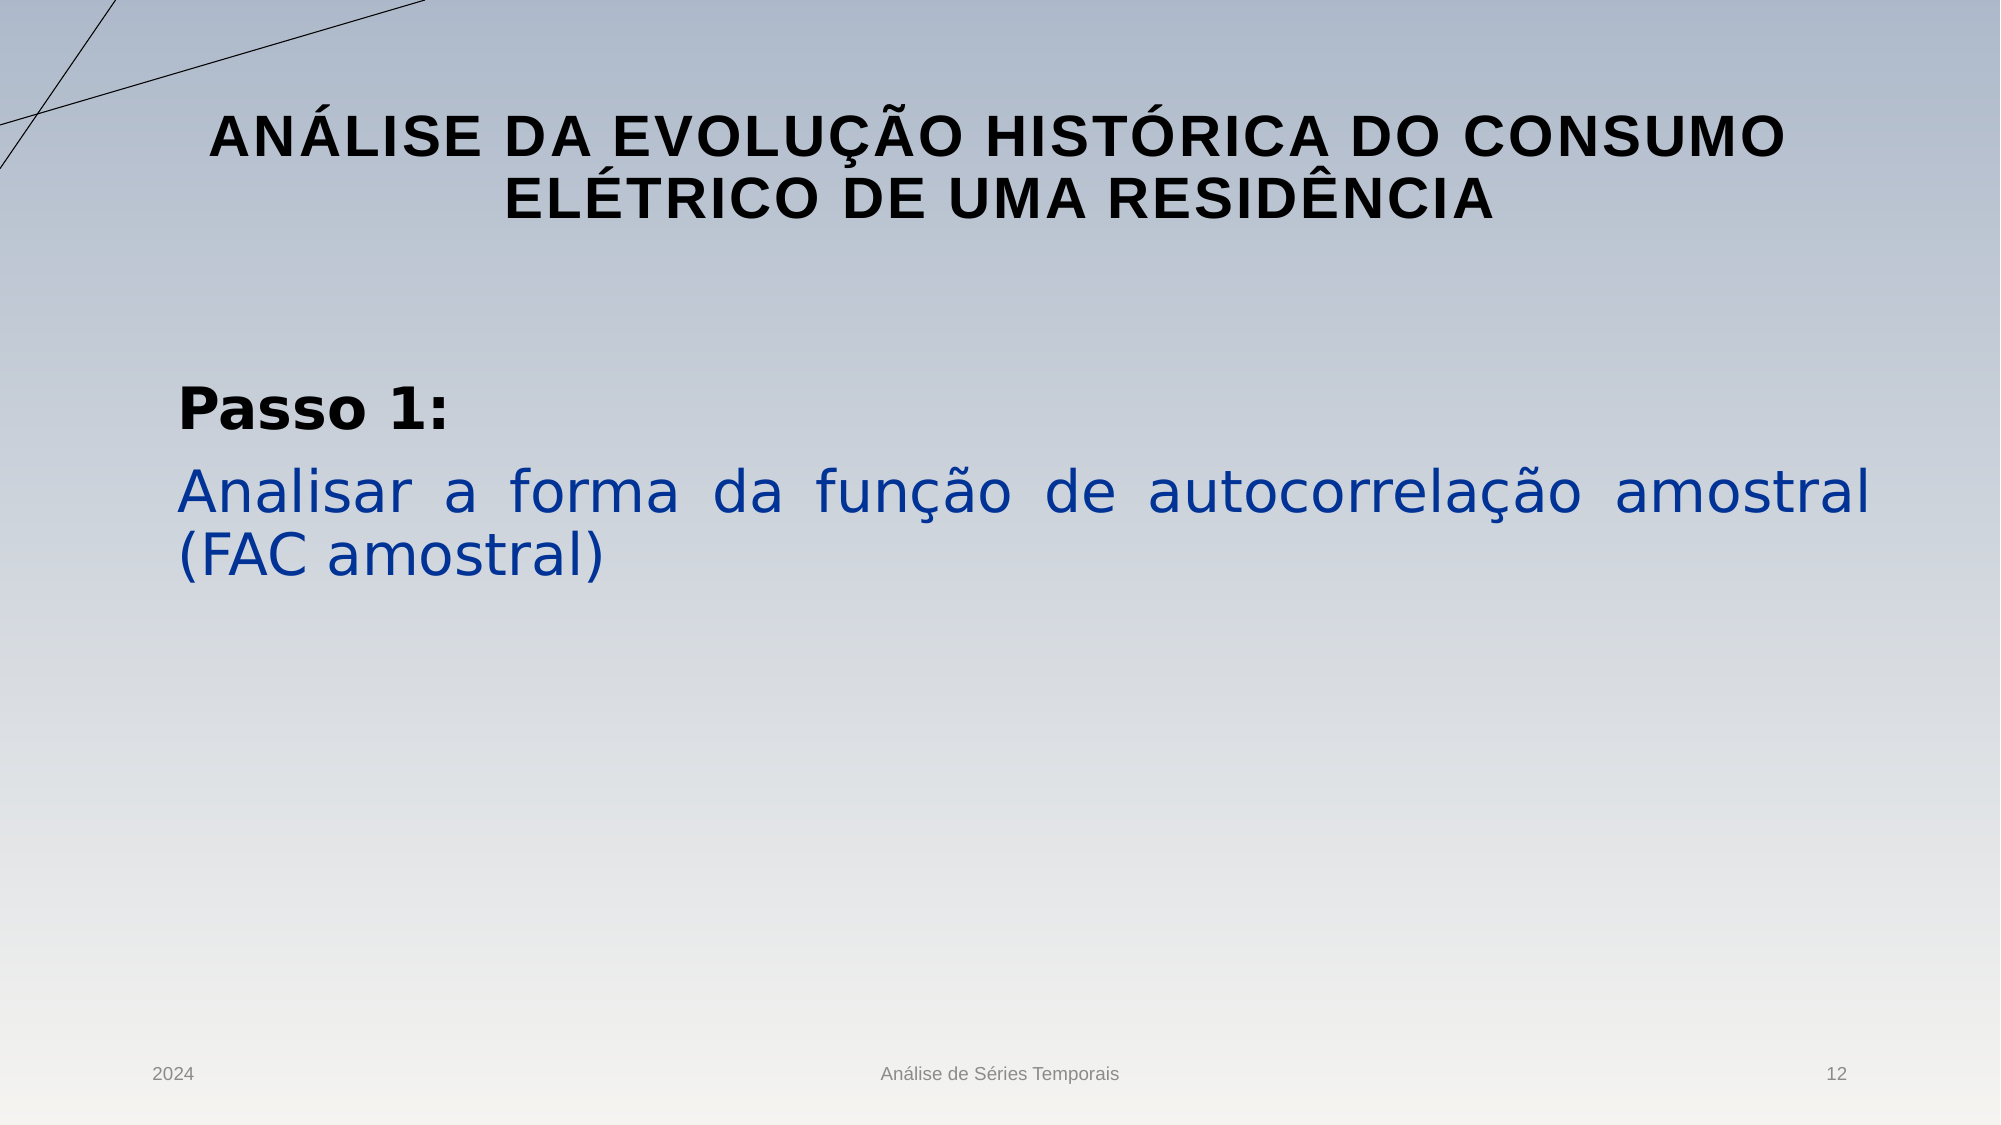

# Análise da evolução histórica do consumo elétrico de uma Residência

Passo 1:
Analisar a forma da função de autocorrelação amostral (FAC amostral)
2024
Análise de Séries Temporais
12